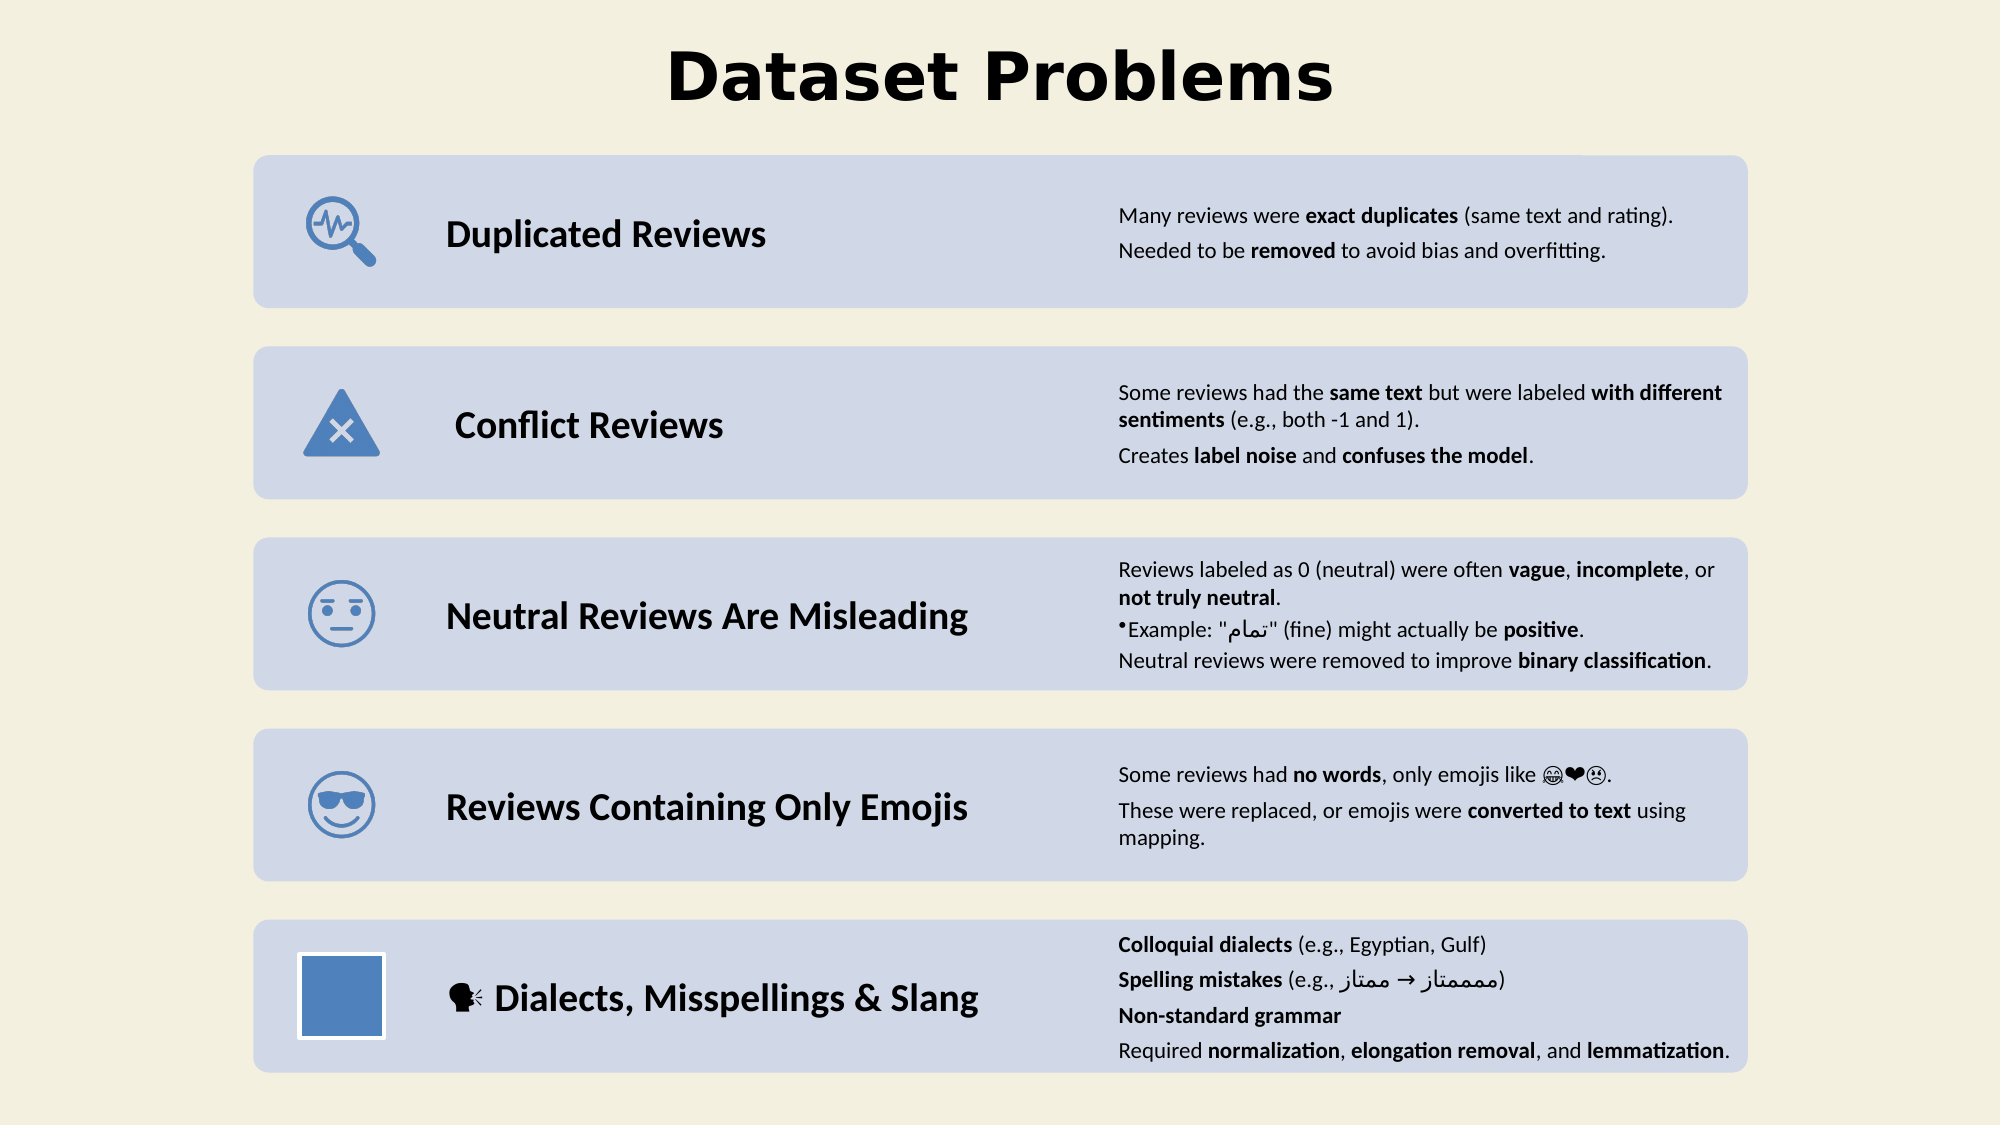

# Dataset Problems
Duplicated Reviews
Many reviews were exact duplicates (same text and rating).
Needed to be removed to avoid bias and overfitting.
 Conflict Reviews
Some reviews had the same text but were labeled with different sentiments (e.g., both -1 and 1).
Creates label noise and confuses the model.
Neutral Reviews Are Misleading
Reviews labeled as 0 (neutral) were often vague, incomplete, or not truly neutral.
Example: "تمام" (fine) might actually be positive.
Neutral reviews were removed to improve binary classification.
Reviews Containing Only Emojis
Some reviews had no words, only emojis like 😂❤️😠.
These were replaced, or emojis were converted to text using mapping.
🗣 Dialects, Misspellings & Slang
Colloquial dialects (e.g., Egyptian, Gulf)
Spelling mistakes (e.g., ممممتاز → ممتاز)
Non-standard grammar
Required normalization, elongation removal, and lemmatization.